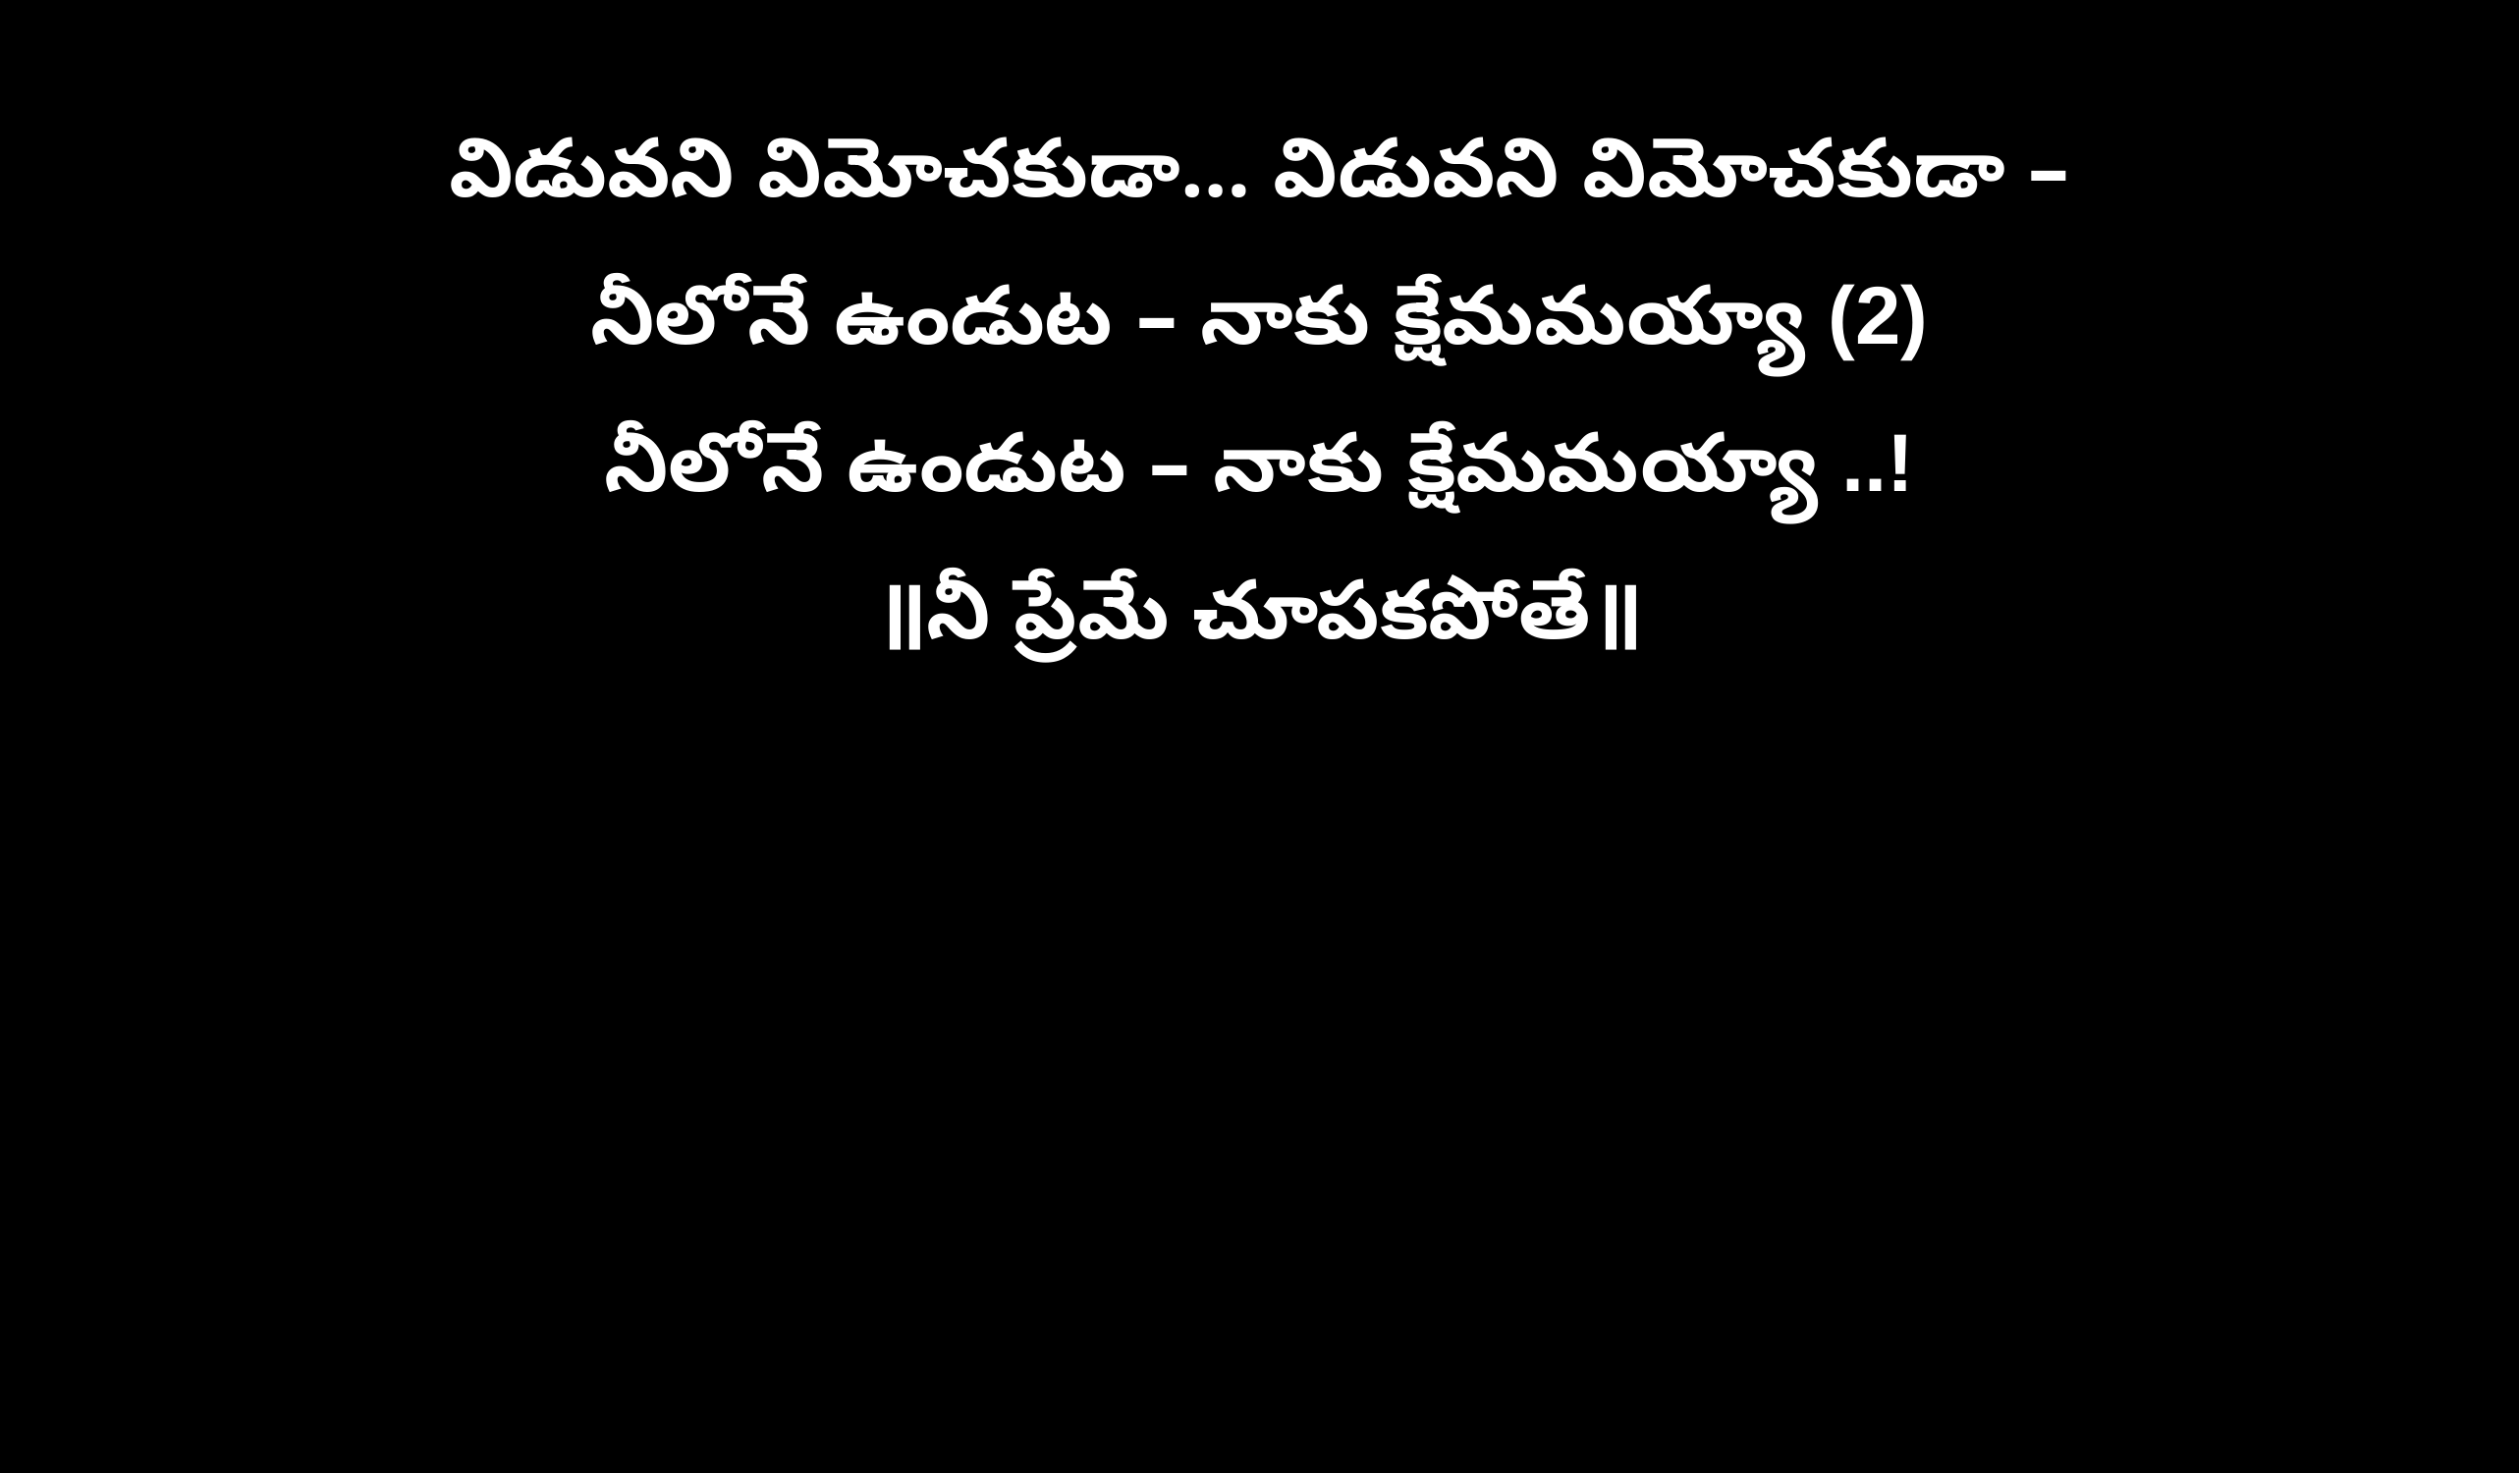

విడువని విమోచకుడా… విడువని విమోచకుడా –
నీలోనే ఉండుట – నాకు క్షేమమయ్యా (2)
నీలోనే ఉండుట – నాకు క్షేమమయ్యా ..!
॥నీ ప్రేమే చూపకపోతే॥